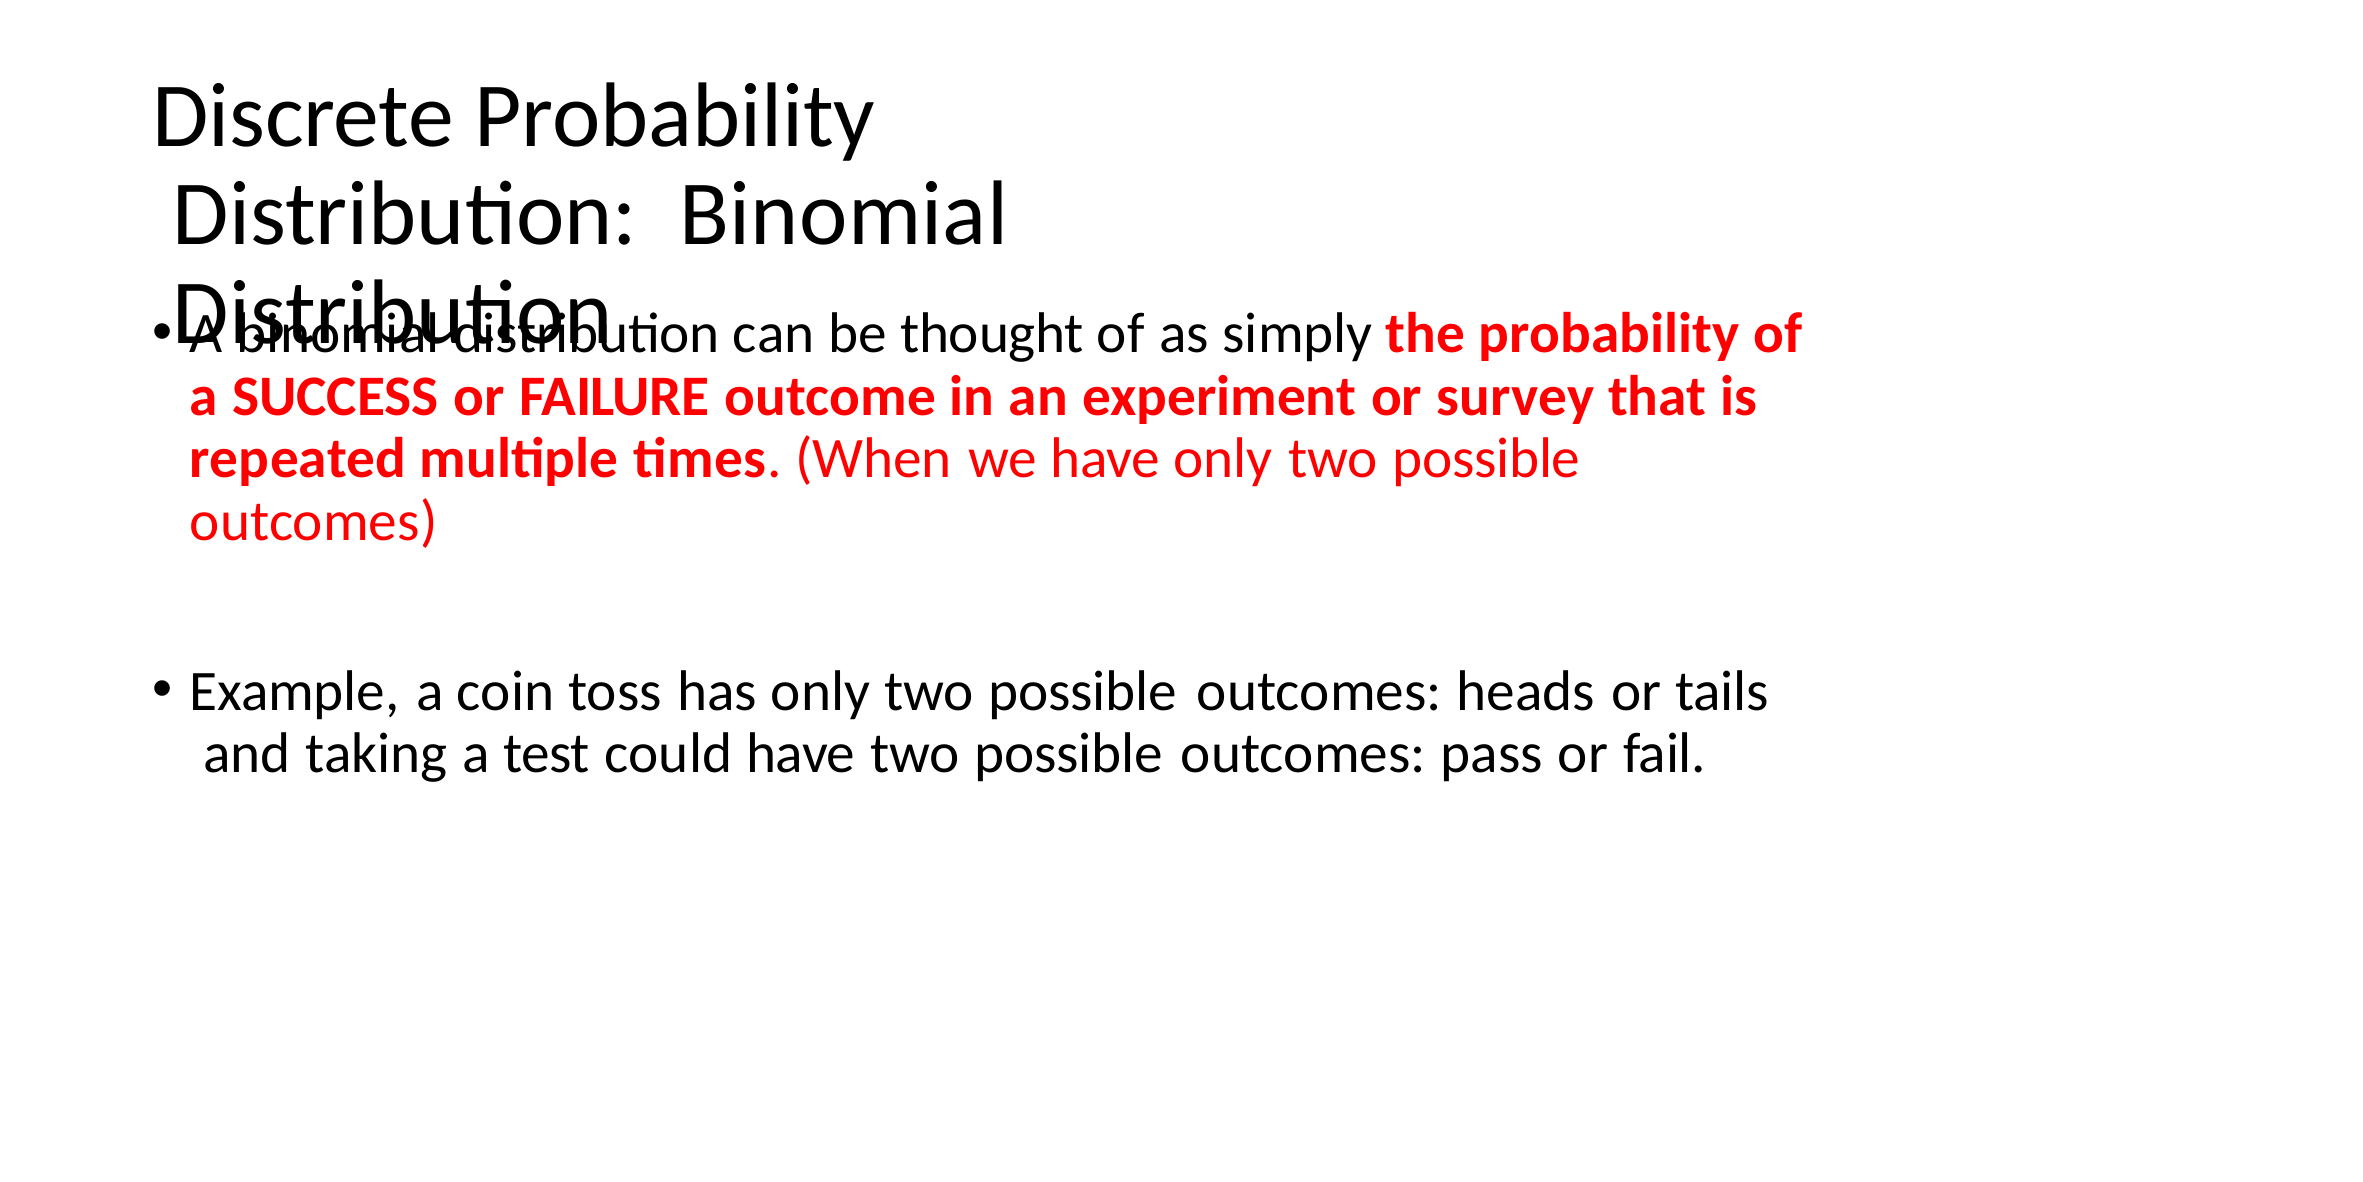

# Discrete Probability Distribution:  Binomial Distribution
A binomial distribution can be thought of as simply the probability of  a SUCCESS or FAILURE outcome in an experiment or survey that is  repeated multiple times. (When we have only two possible  outcomes)

Example, a coin toss has only two possible outcomes: heads or tails  and taking a test could have two possible outcomes: pass or fail.